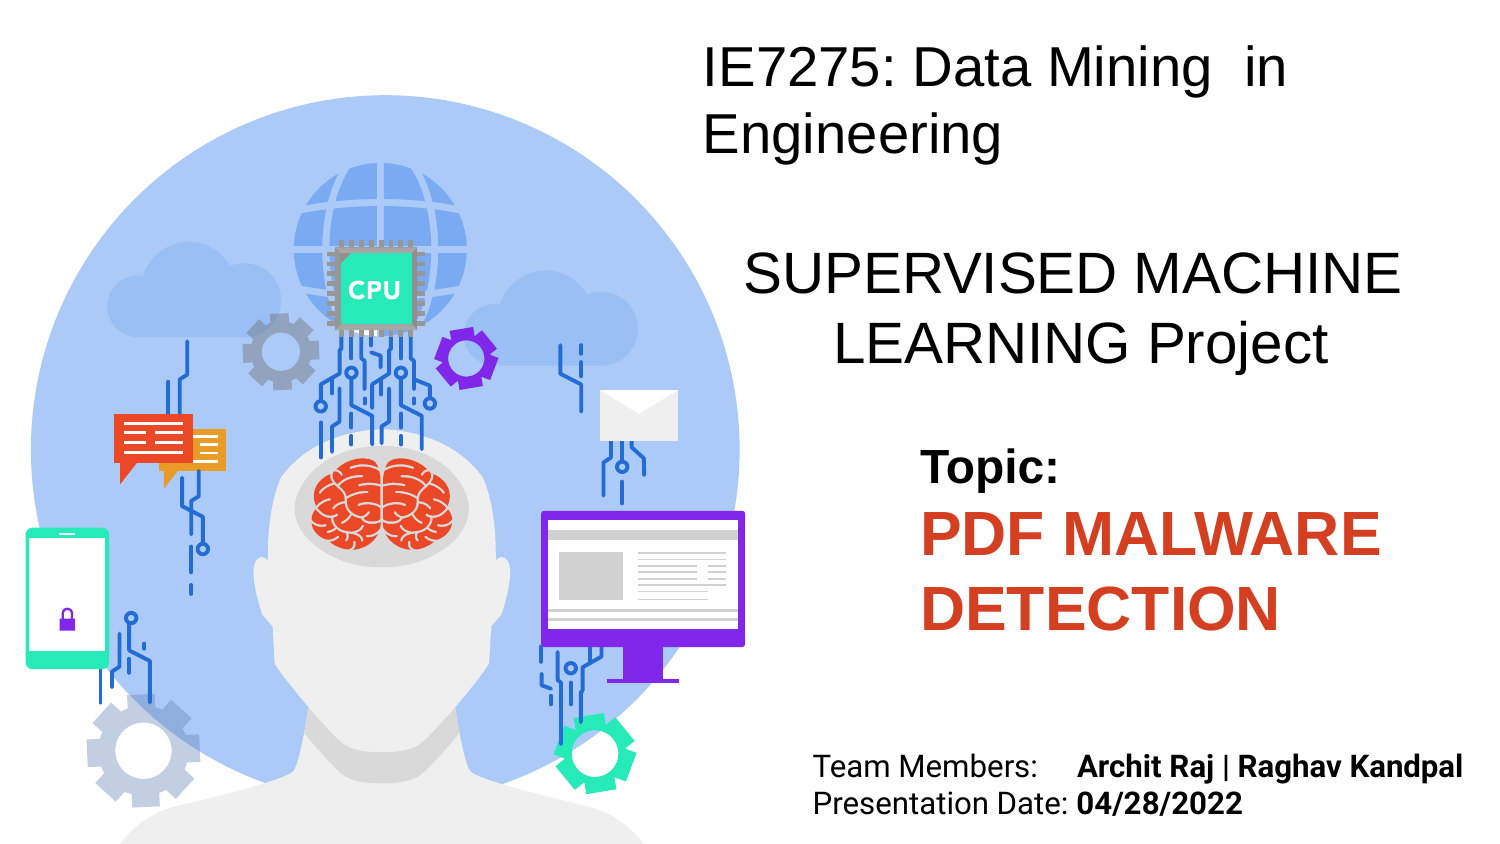

IE7275: Data Mining  in Engineering
SUPERVISED MACHINE  LEARNING Project

# Topic: PDF MALWARE 	DETECTION
Team Members:     Archit Raj | Raghav Kandpal
Presentation Date: 04/28/2022